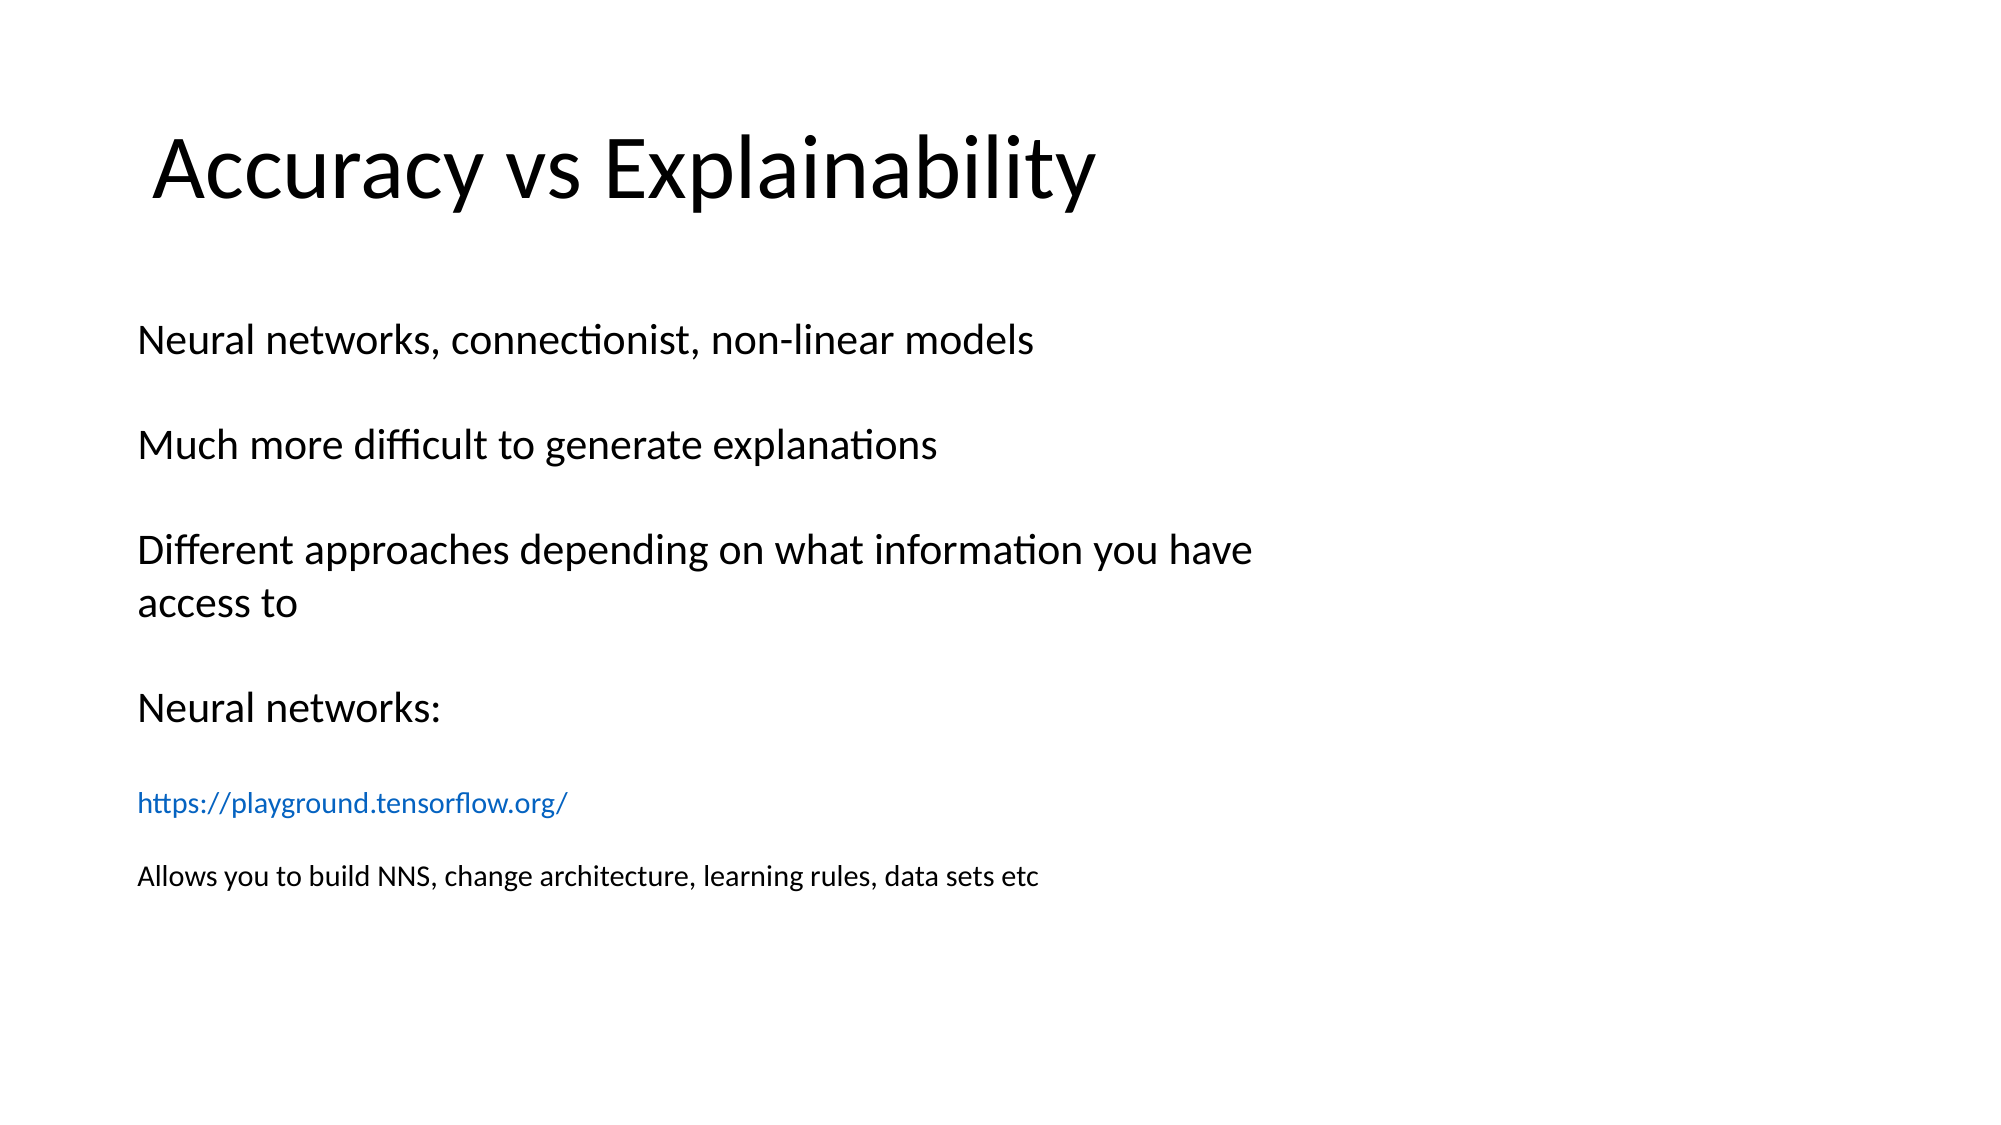

# Accuracy vs Explainability

Neural networks, connectionist, non-linear models

Much more difficult to generate explanations

Different approaches depending on what information you have access to

Neural networks:

https://playground.tensorflow.org/

Allows you to build NNS, change architecture, learning rules, data sets etc